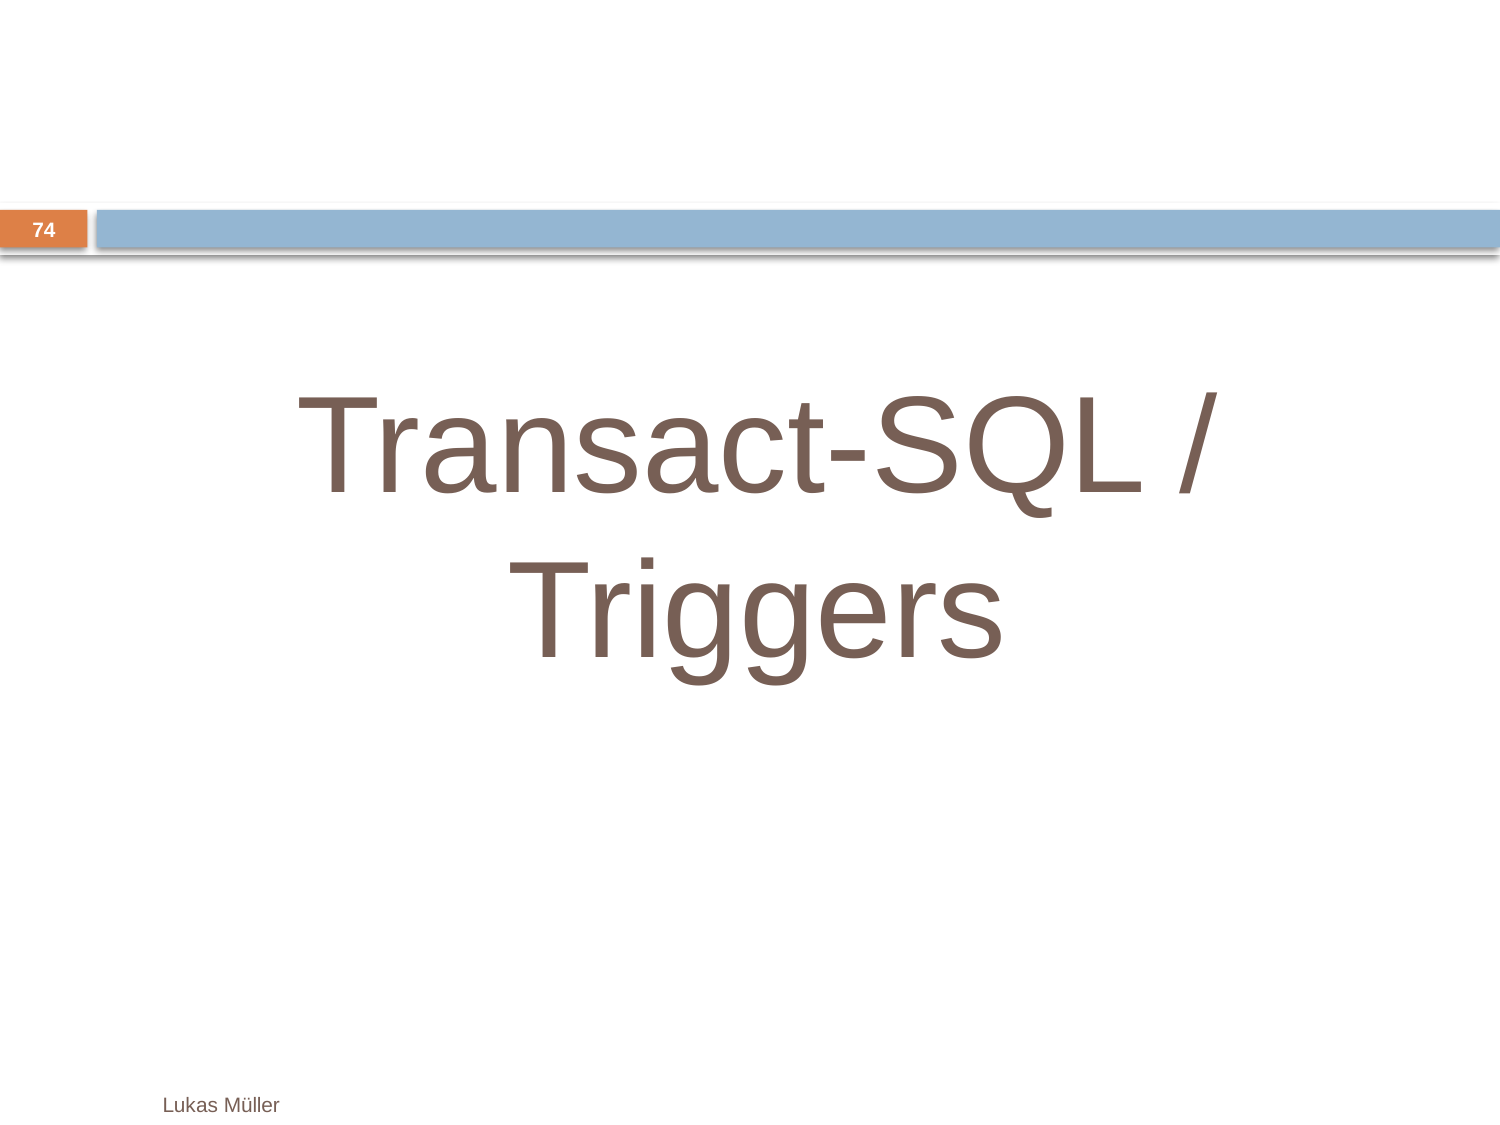

74
# Transact-SQL / Triggers
Lukas Müller